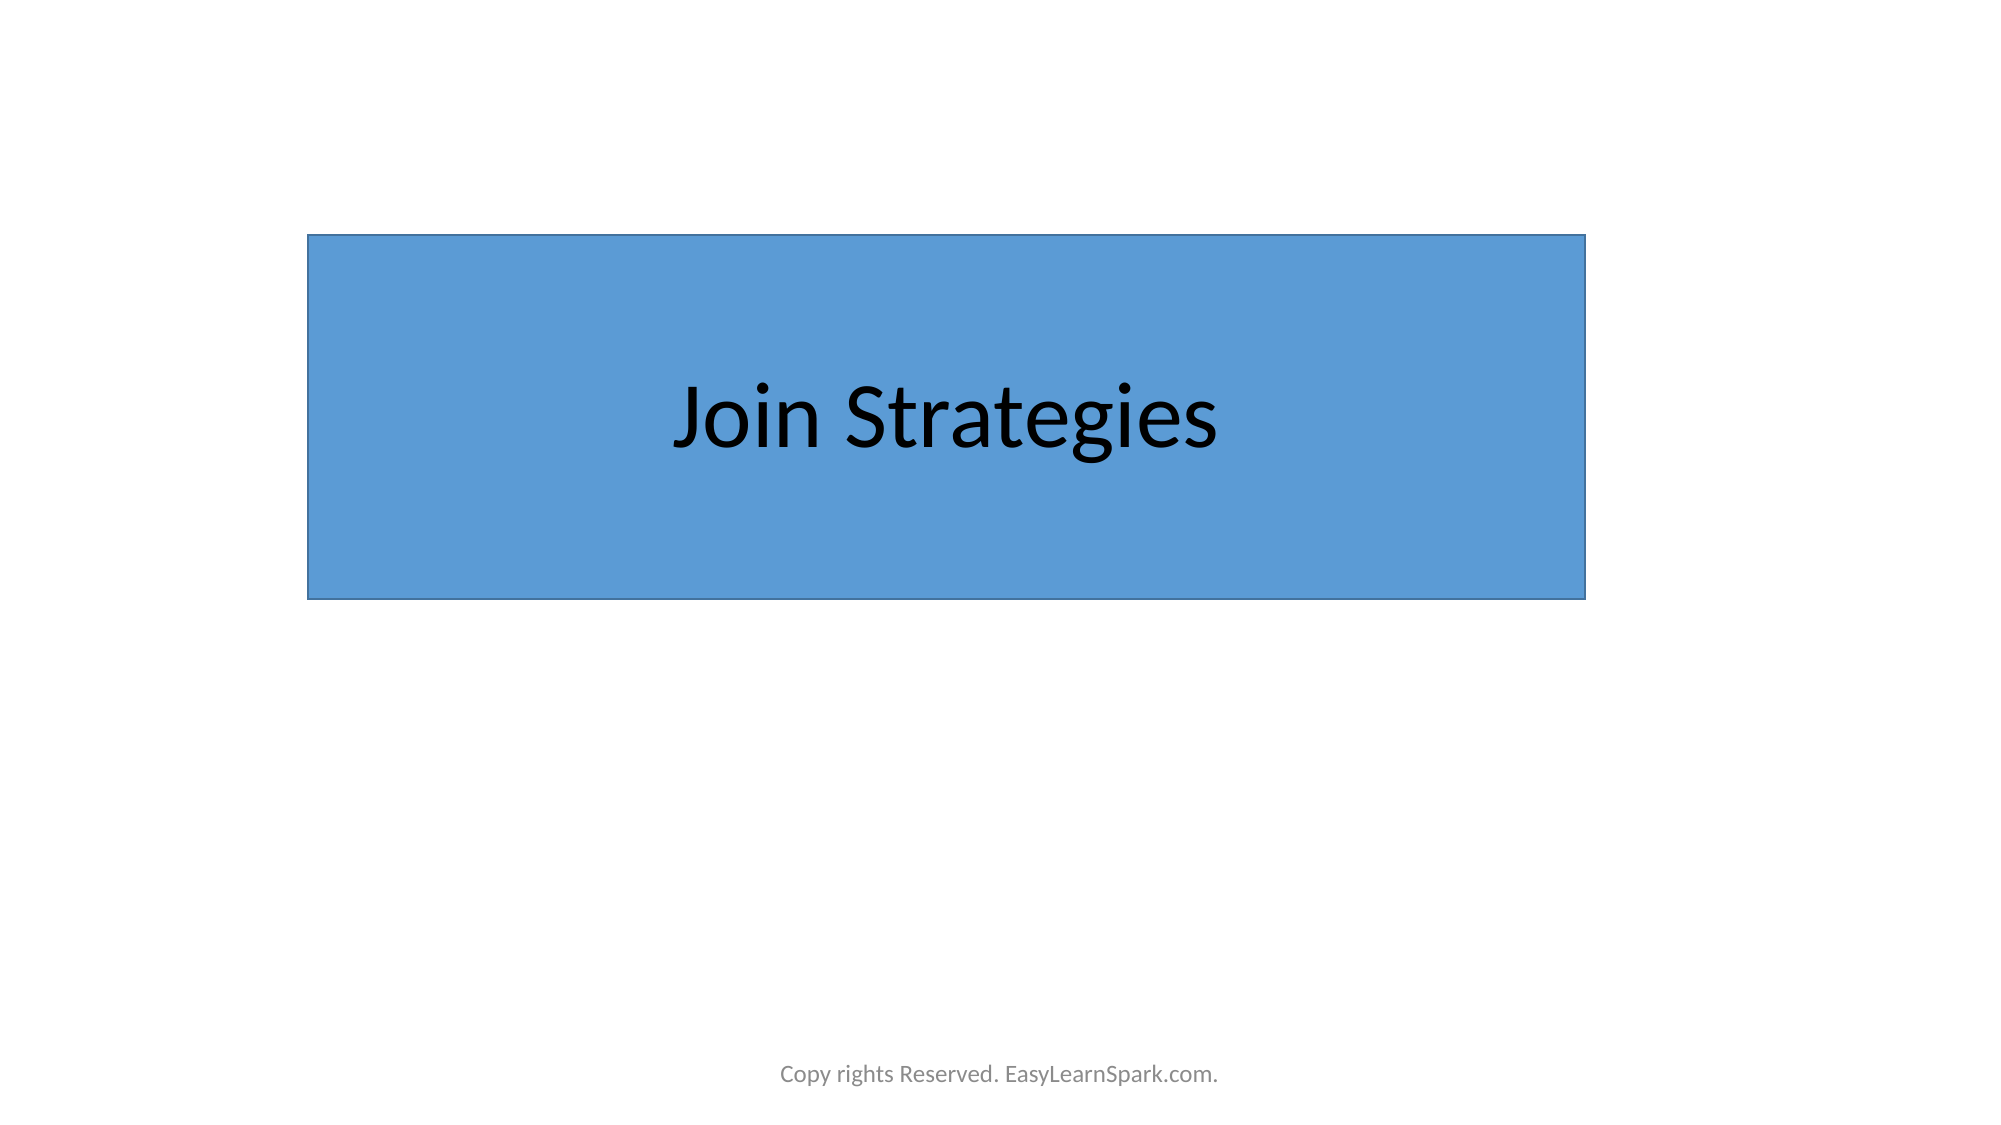

# Join Strategies
Copy rights Reserved. EasyLearnSpark.com.